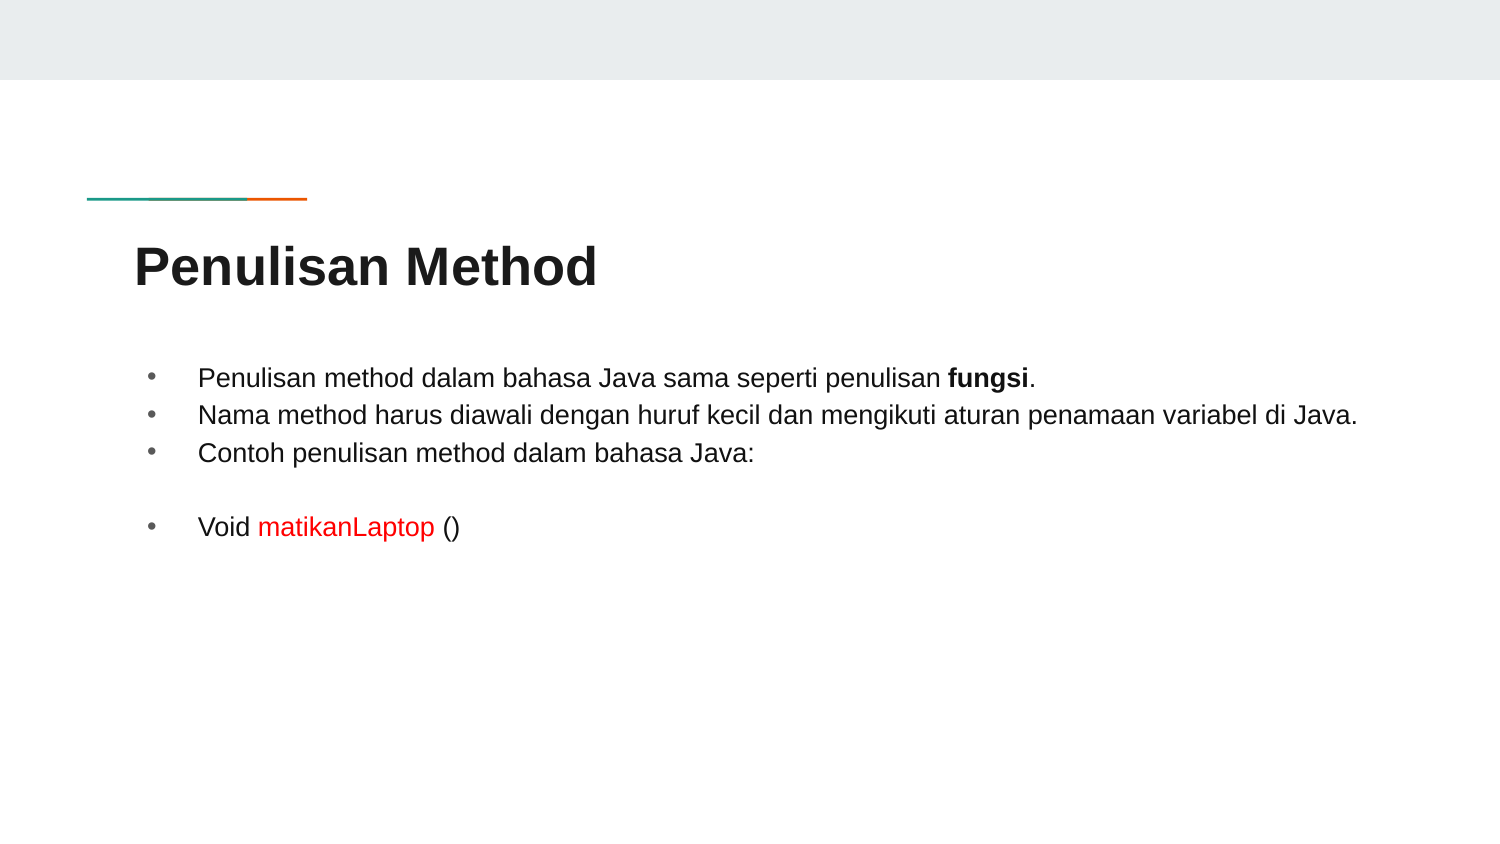

# Penulisan Method
Penulisan method dalam bahasa Java sama seperti penulisan fungsi.
Nama method harus diawali dengan huruf kecil dan mengikuti aturan penamaan variabel di Java.
Contoh penulisan method dalam bahasa Java:

Void matikanLaptop ()